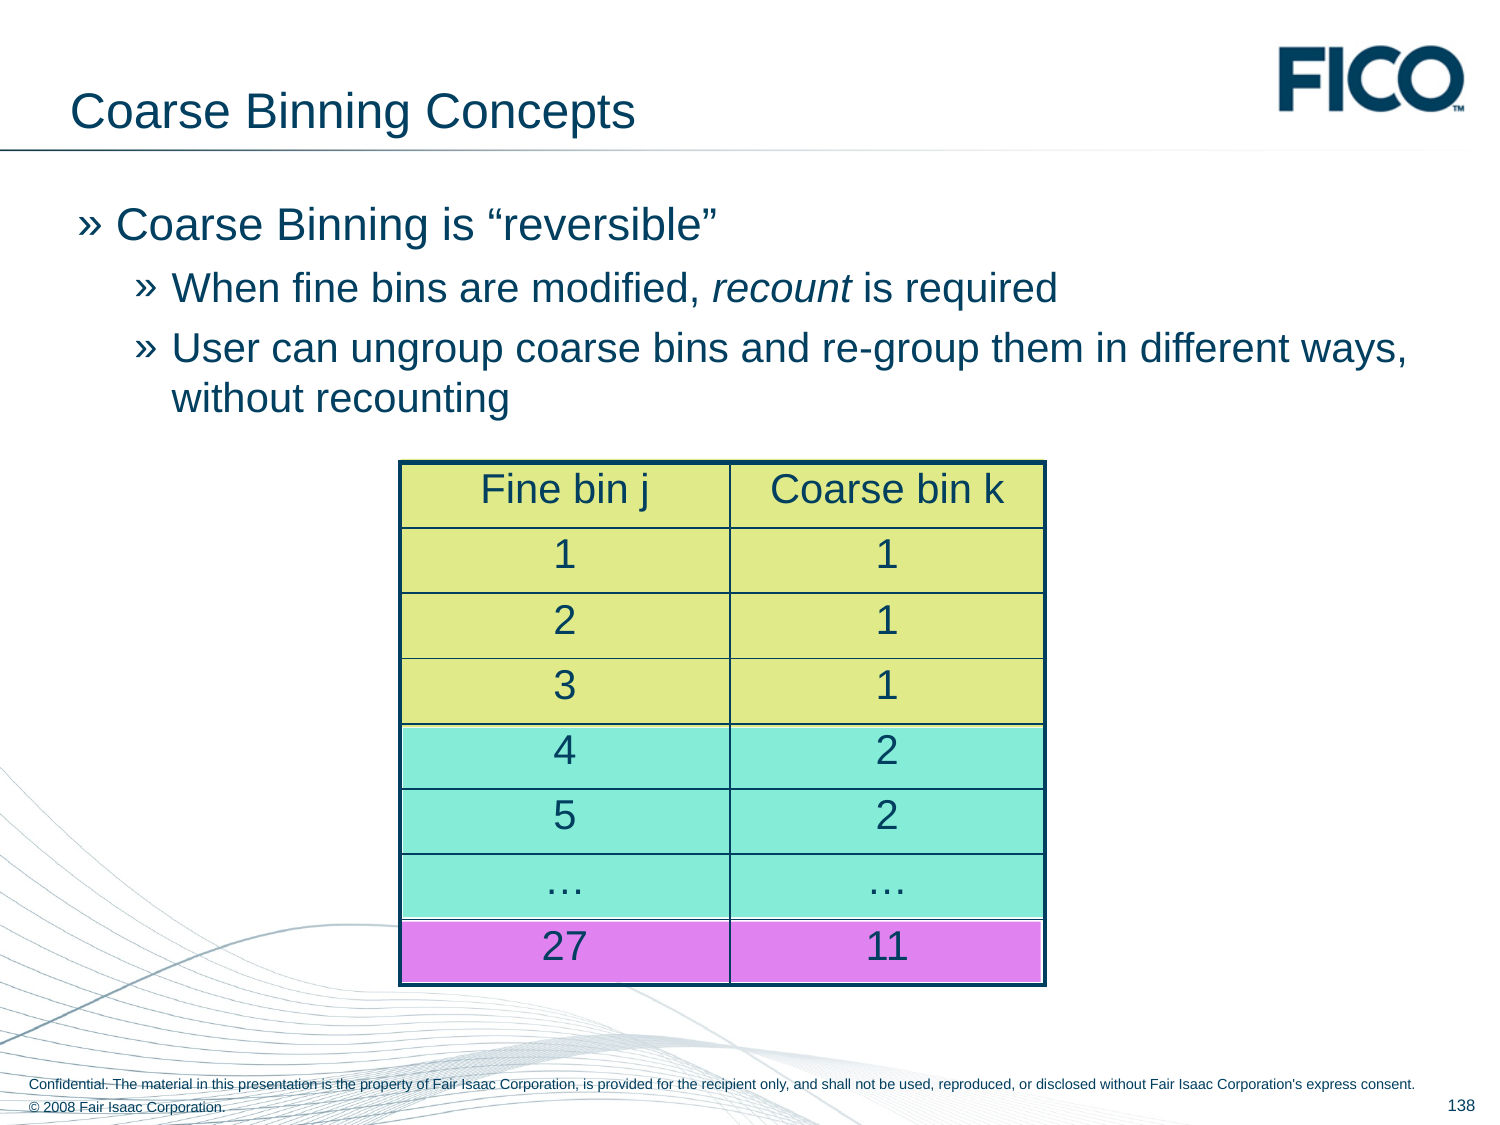

# Coarse Binning Concepts
Coarse Binning is “reversible”
When fine bins are modified, recount is required
User can ungroup coarse bins and re-group them in different ways, without recounting

| Fine bin j | Coarse bin k |
| --- | --- |
| 1 | 1 |
| 2 | 1 |
| 3 | 1 |
| 4 | 2 |
| 5 | 2 |
| … | … |
| 27 | 11 |